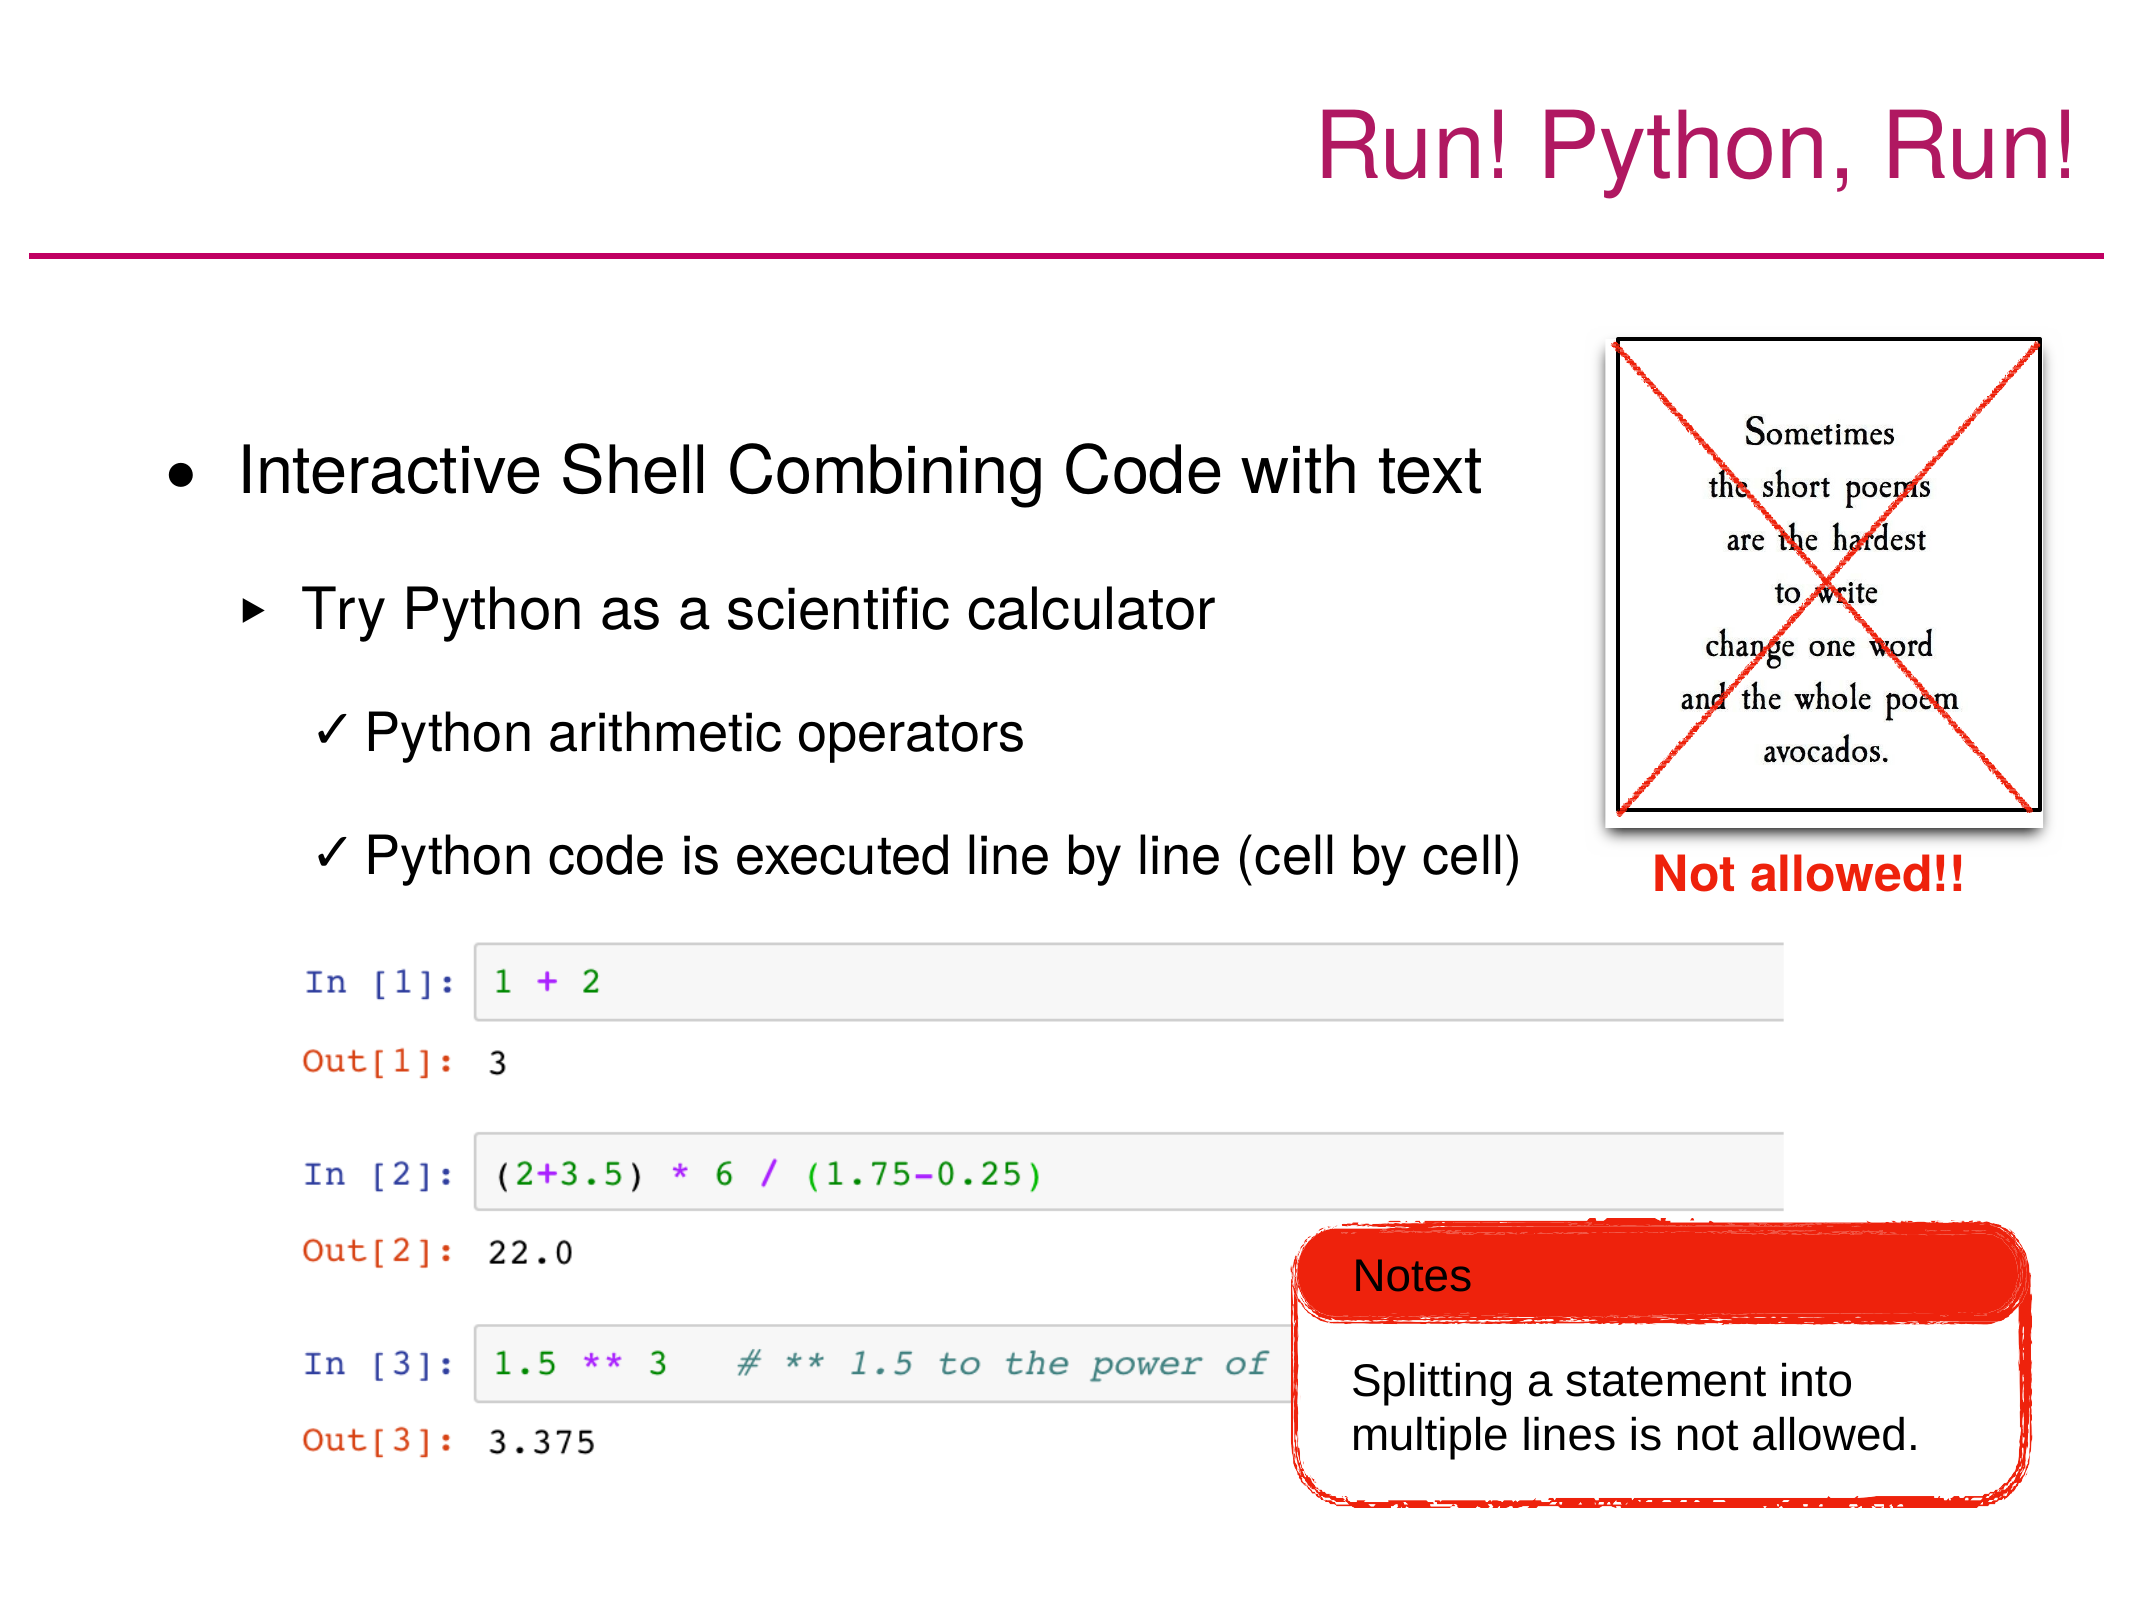

# Run! Python, Run!

Interactive Shell Combining Code with text
Try Python as a scientific calculator
Python arithmetic operators

Python code is executed line by line (cell by cell)
Not allowed!!

Notes
Splitting a statement into multiple lines is not allowed.